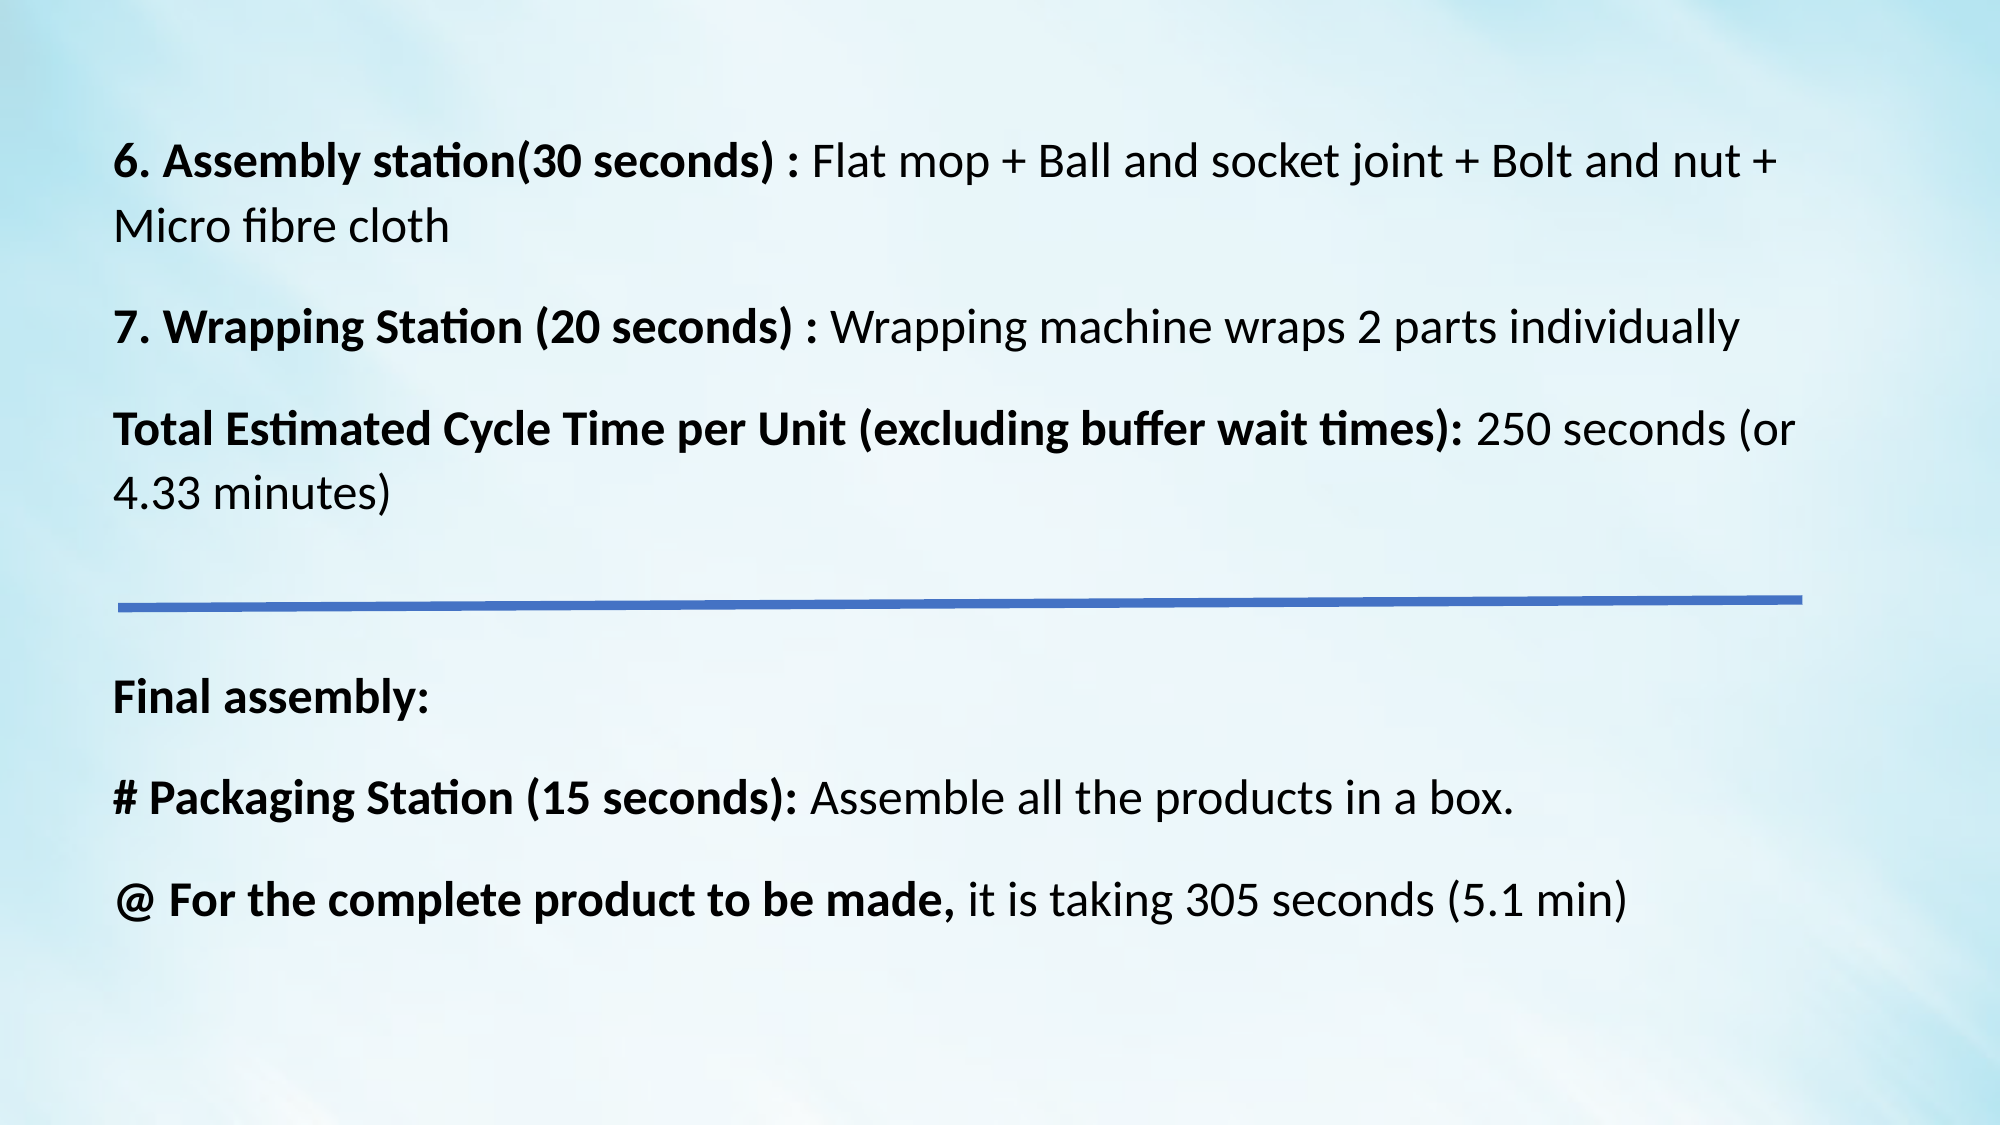

6. Assembly station(30 seconds) : Flat mop + Ball and socket joint + Bolt and nut + Micro fibre cloth
7. Wrapping Station (20 seconds) : Wrapping machine wraps 2 parts individually
Total Estimated Cycle Time per Unit (excluding buffer wait times): 250 seconds (or 4.33 minutes)

Final assembly:
# Packaging Station (15 seconds): Assemble all the products in a box.
@ For the complete product to be made, it is taking 305 seconds (5.1 min)